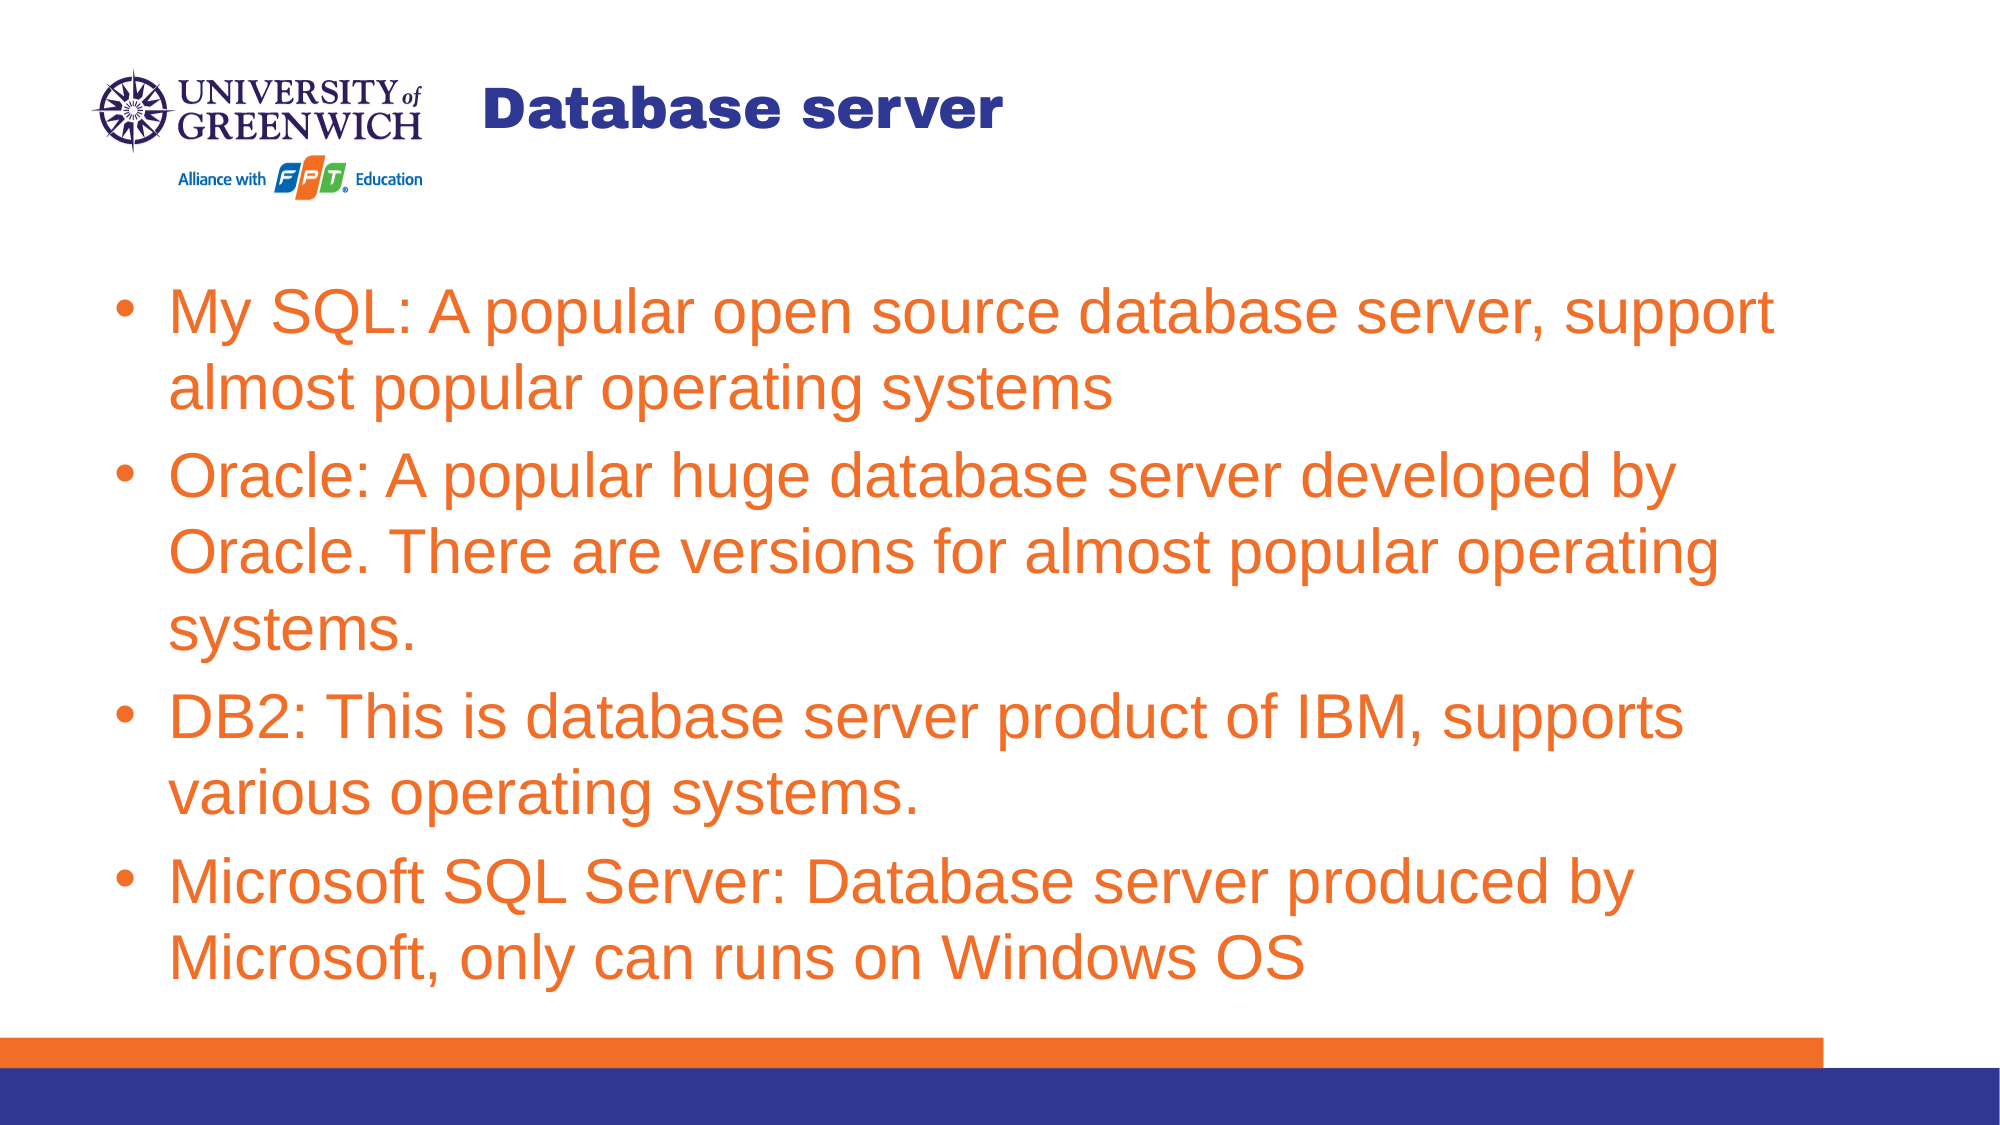

# Database server
My SQL: A popular open source database server, support almost popular operating systems
Oracle: A popular huge database server developed by Oracle. There are versions for almost popular operating systems.
DB2: This is database server product of IBM, supports various operating systems.
Microsoft SQL Server: Database server produced by Microsoft, only can runs on Windows OS